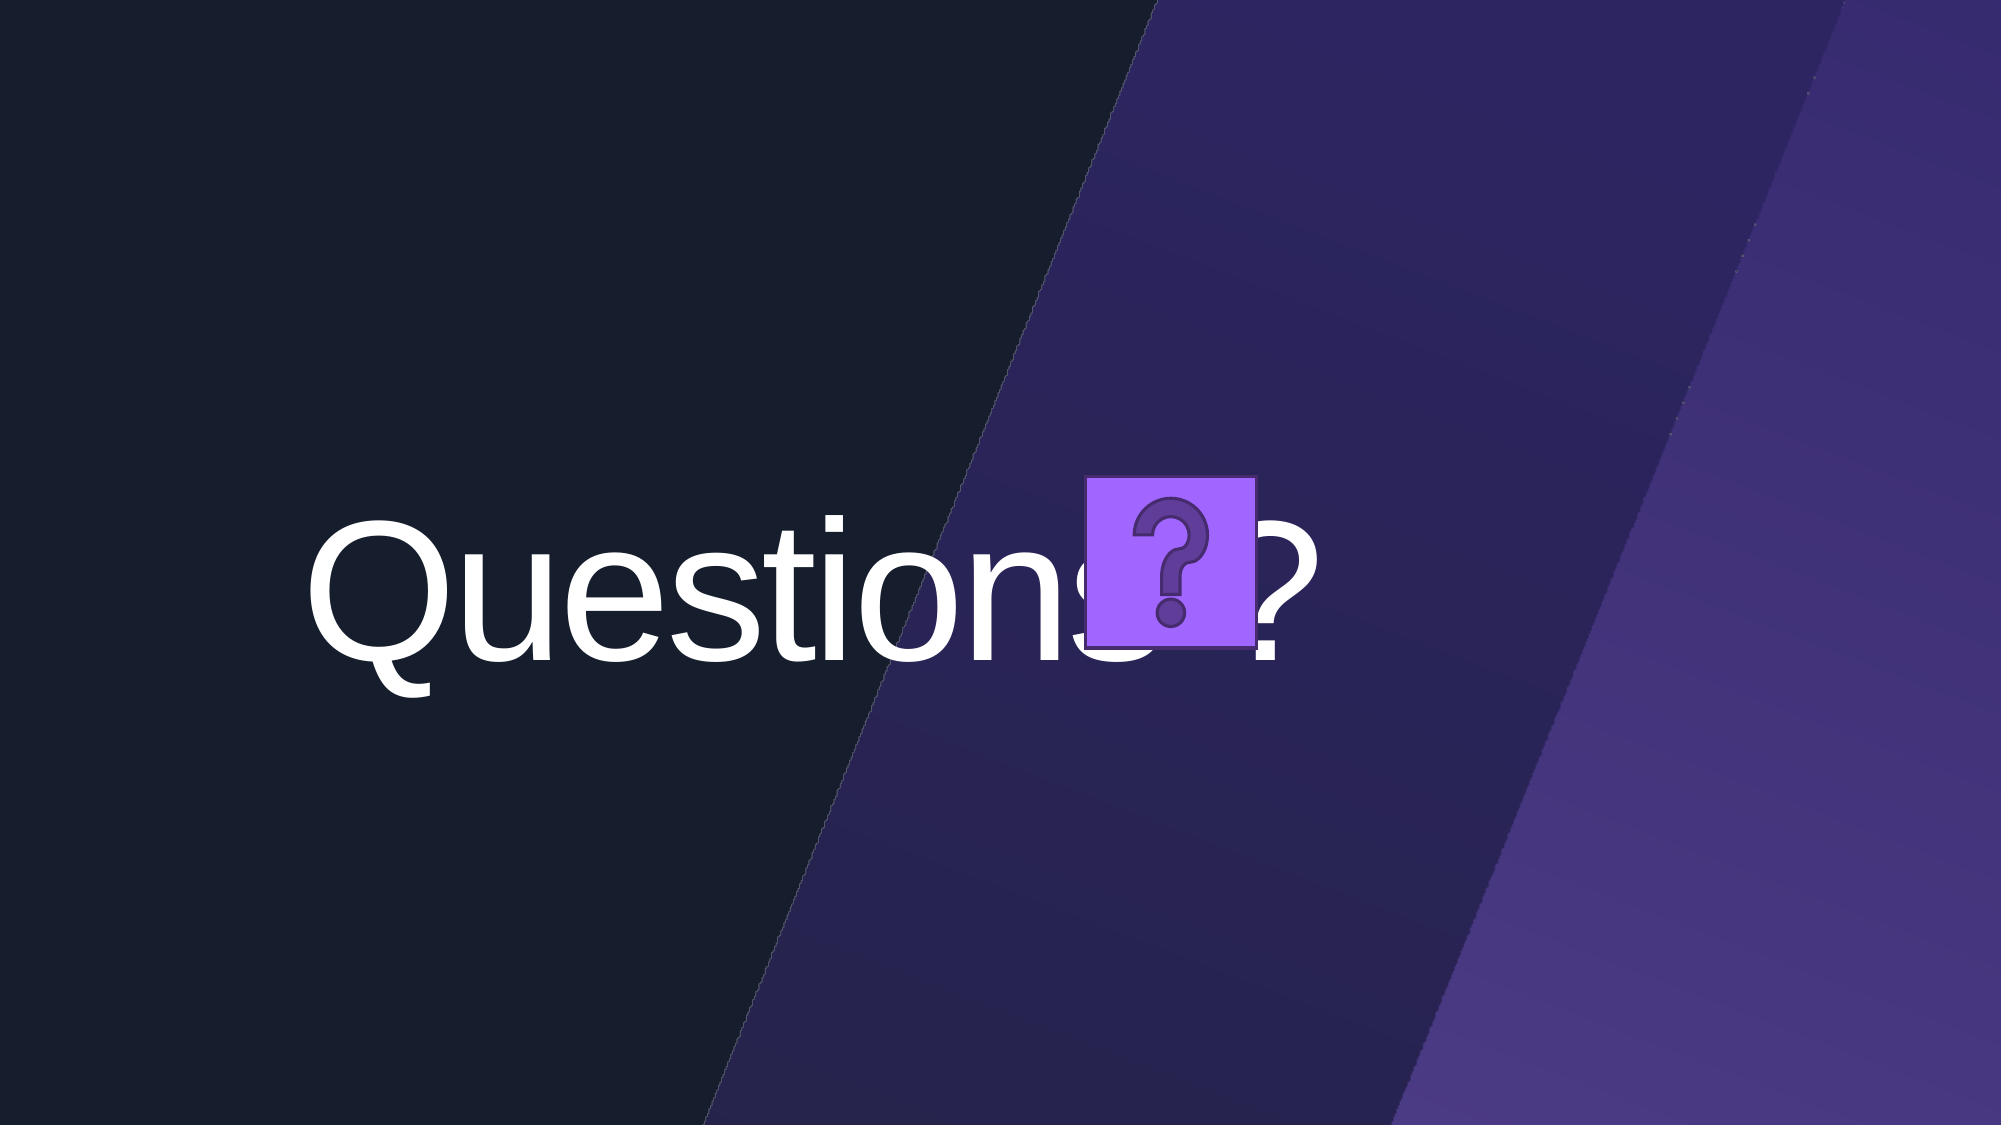

Questions ?

# Title Slide

AWS User Groups
46